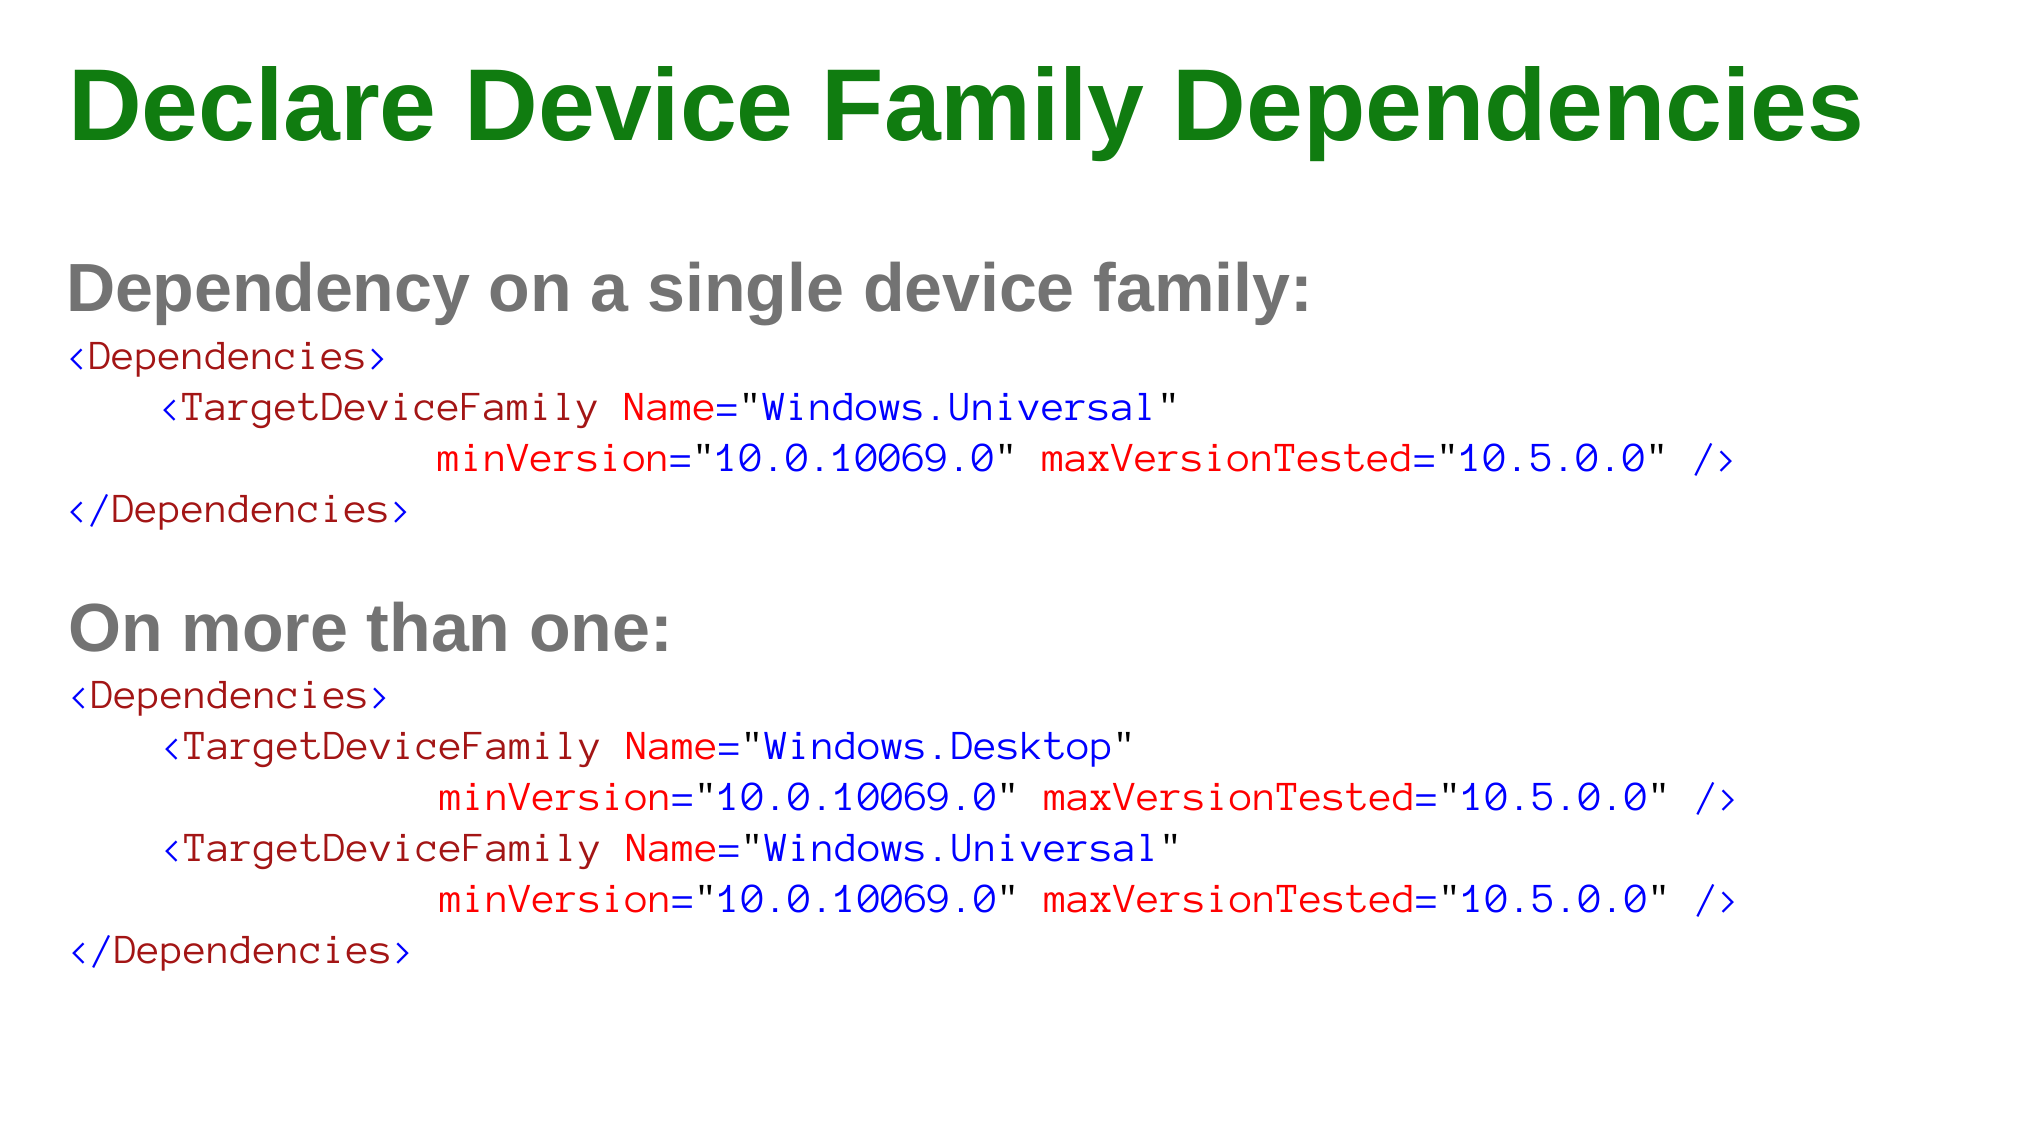

Declare Device Family Dependencies
Dependency on a single device family:
<Dependencies>
    <TargetDeviceFamily Name="Windows.Universal"
                minVersion="10.0.10069.0" maxVersionTested="10.5.0.0" />
</Dependencies>

On more than one:
<Dependencies>
    <TargetDeviceFamily Name="Windows.Desktop"
                minVersion="10.0.10069.0" maxVersionTested="10.5.0.0" />
    <TargetDeviceFamily Name="Windows.Universal"
                minVersion="10.0.10069.0" maxVersionTested="10.5.0.0" />
</Dependencies>